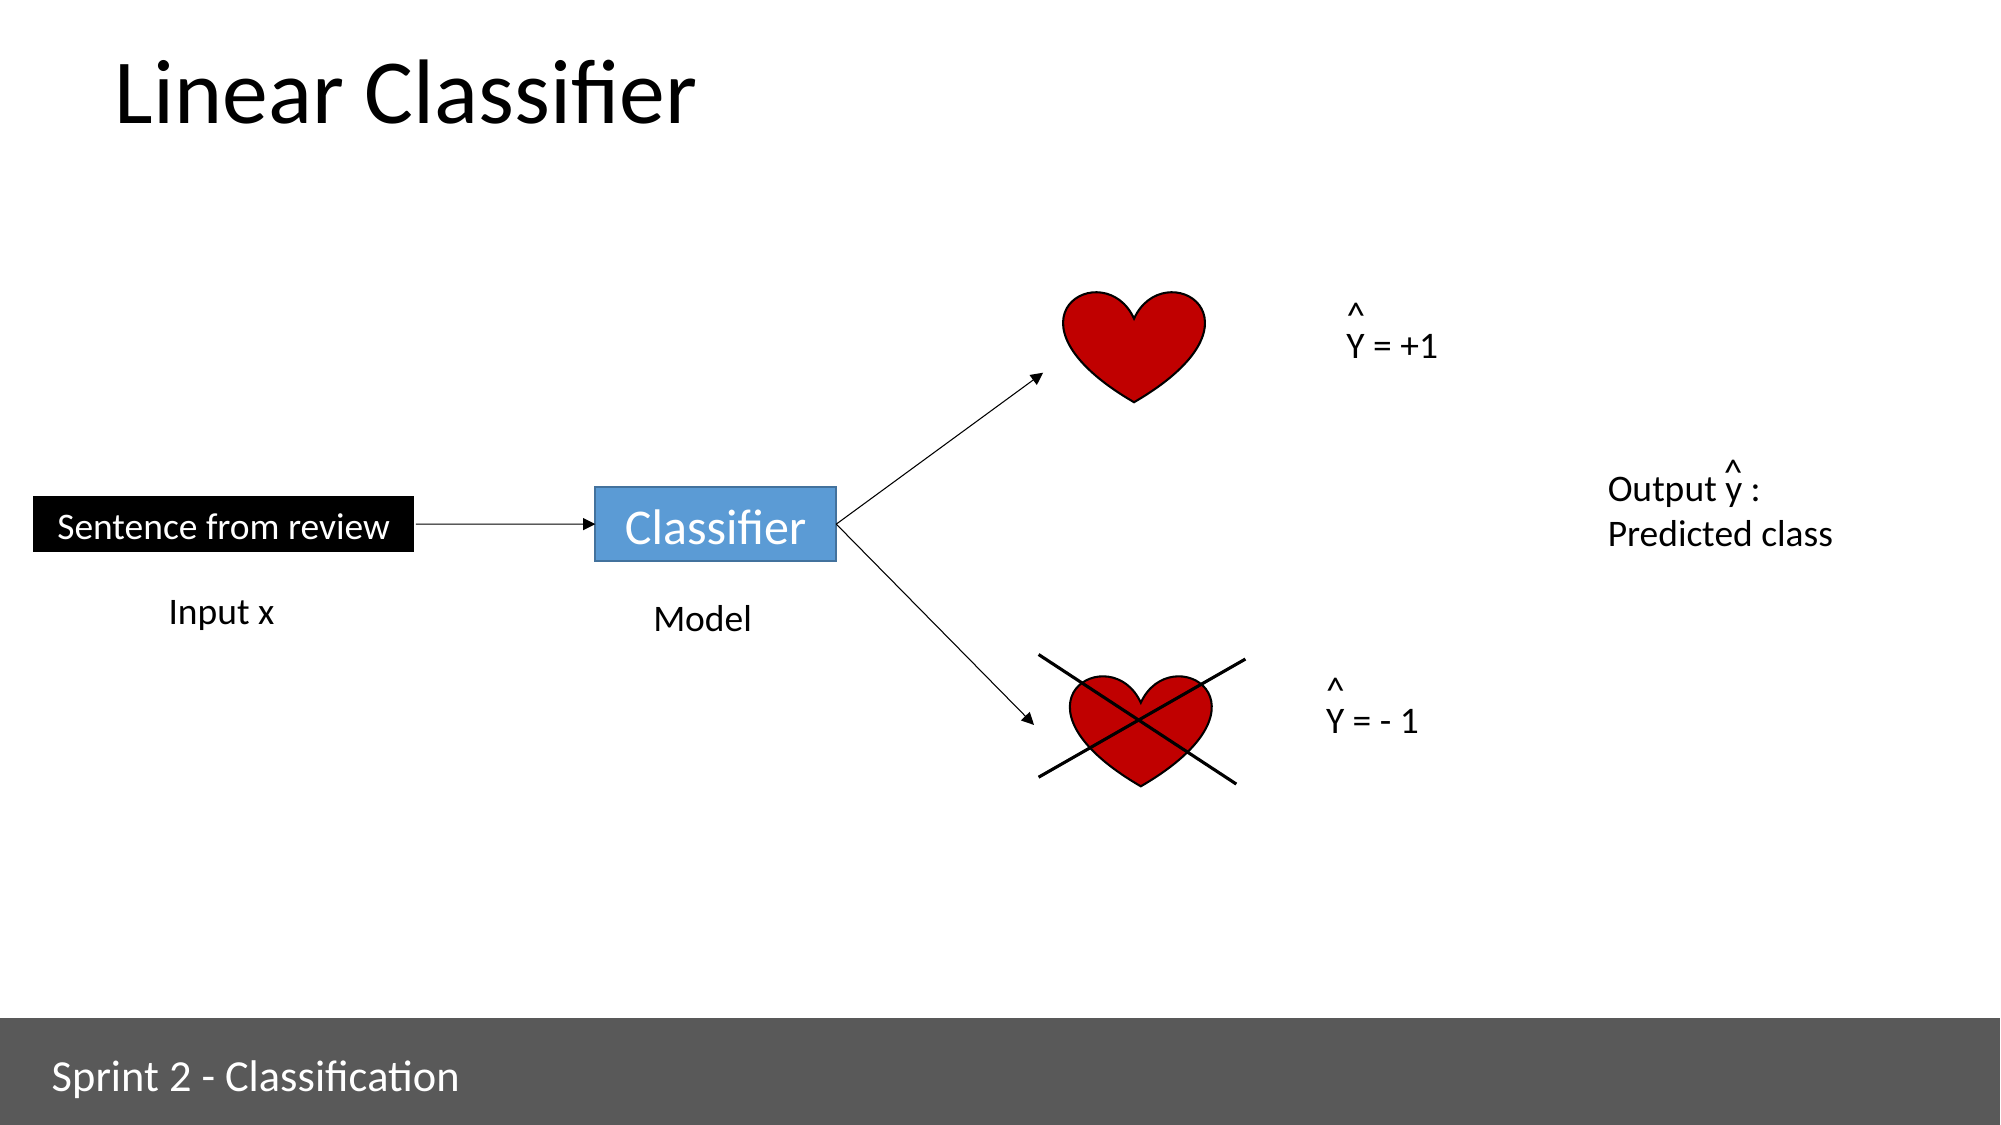

# Linear Classifier
^
Y = +1

^
Output y :
Predicted class
Classifier
Sentence from review
Input x
Model
^
Y = - 1

Sprint 2 - Classification